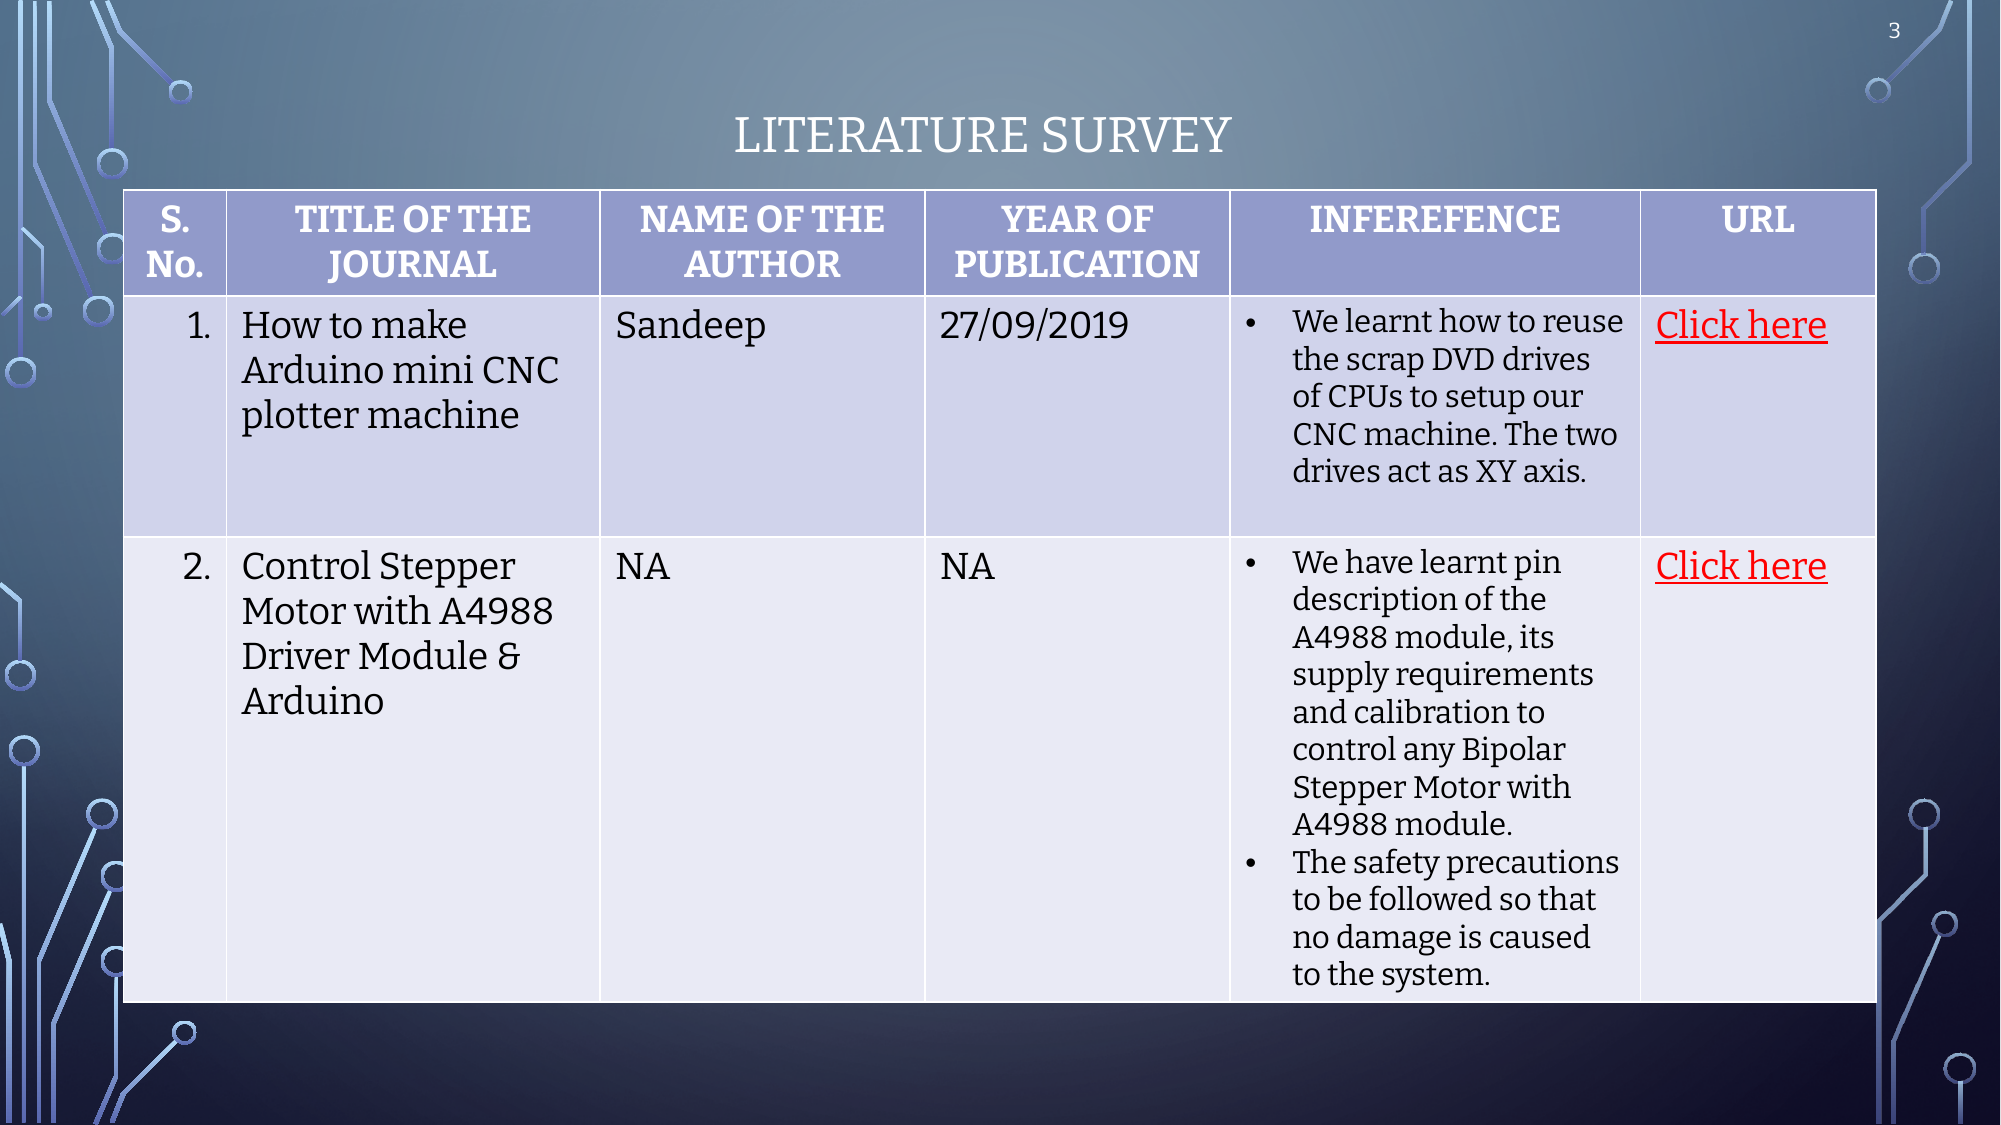

3
LITERATURE SURVEY
| S. No. | TITLE OF THE JOURNAL | NAME OF THE AUTHOR | YEAR OF PUBLICATION | INFEREFENCE | URL |
| --- | --- | --- | --- | --- | --- |
| 1. | How to make Arduino mini CNC plotter machine | Sandeep | 27/09/2019 | We learnt how to reuse the scrap DVD drives of CPUs to setup our CNC machine. The two drives act as XY axis. | Click here |
| 2. | Control Stepper Motor with A4988 Driver Module & Arduino | NA | NA | We have learnt pin description of the A4988 module, its supply requirements and calibration to control any Bipolar Stepper Motor with A4988 module. The safety precautions to be followed so that no damage is caused to the system. | Click here |